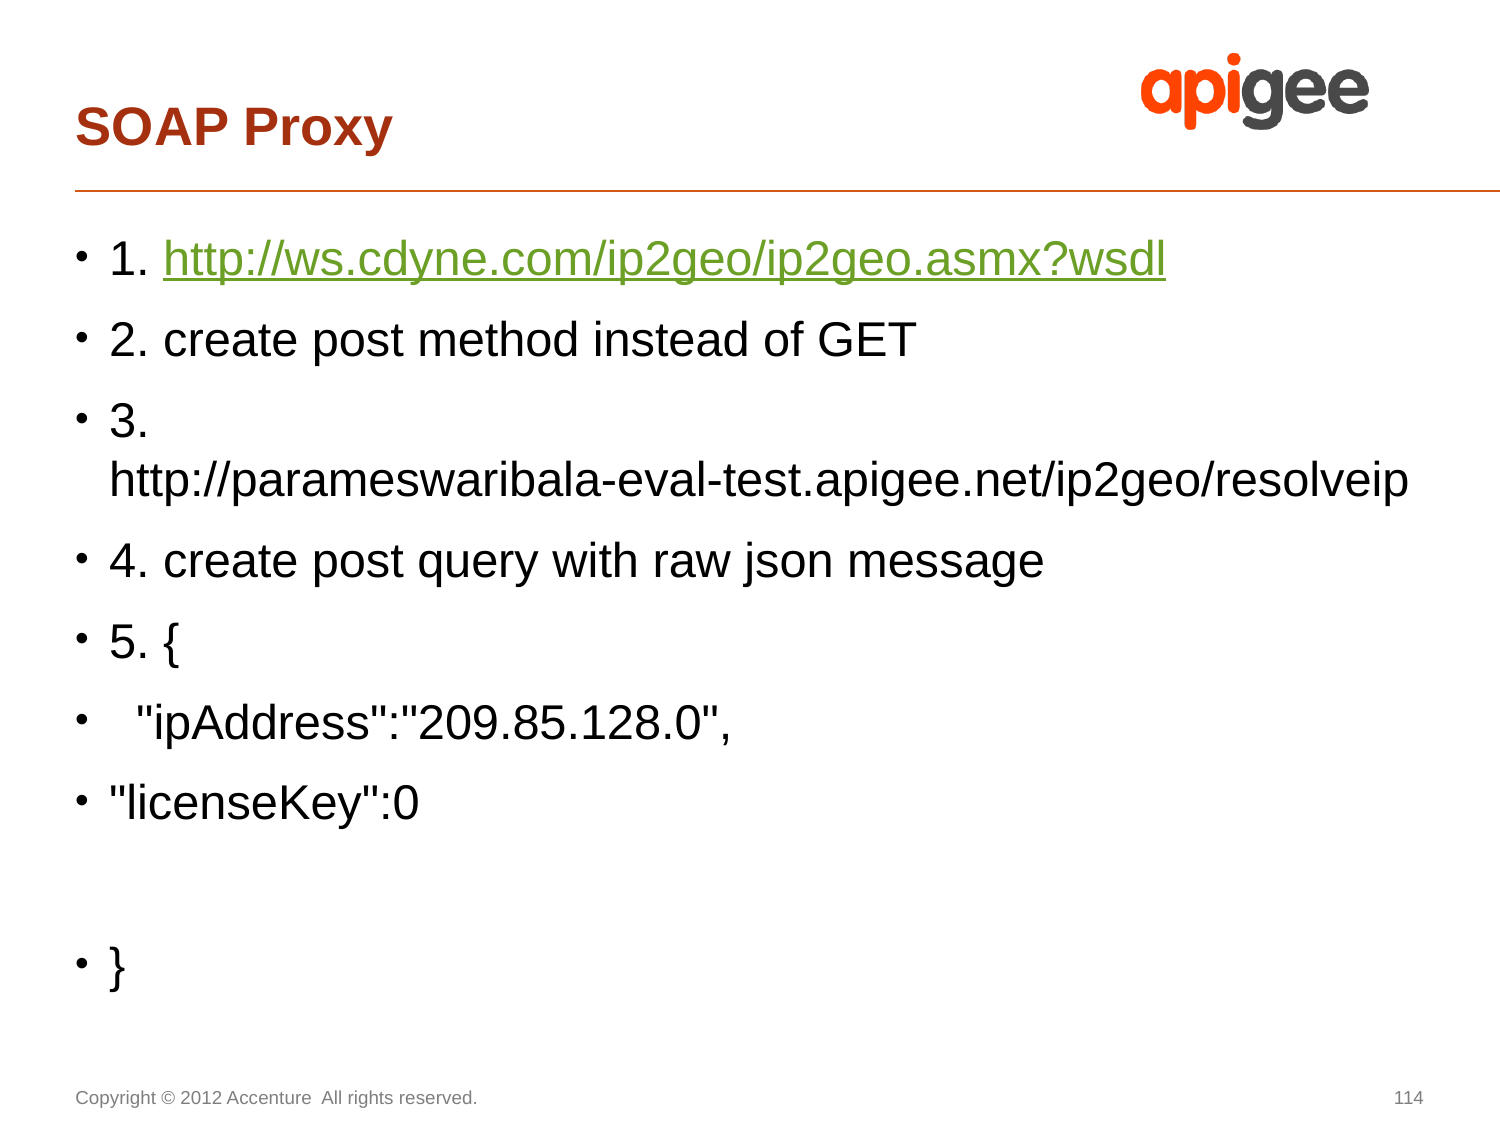

# SOAP Proxy
1. http://ws.cdyne.com/ip2geo/ip2geo.asmx?wsdl
2. create post method instead of GET
3. http://parameswaribala-eval-test.apigee.net/ip2geo/resolveip
4. create post query with raw json message
5. {
  "ipAddress":"209.85.128.0",
"licenseKey":0

}